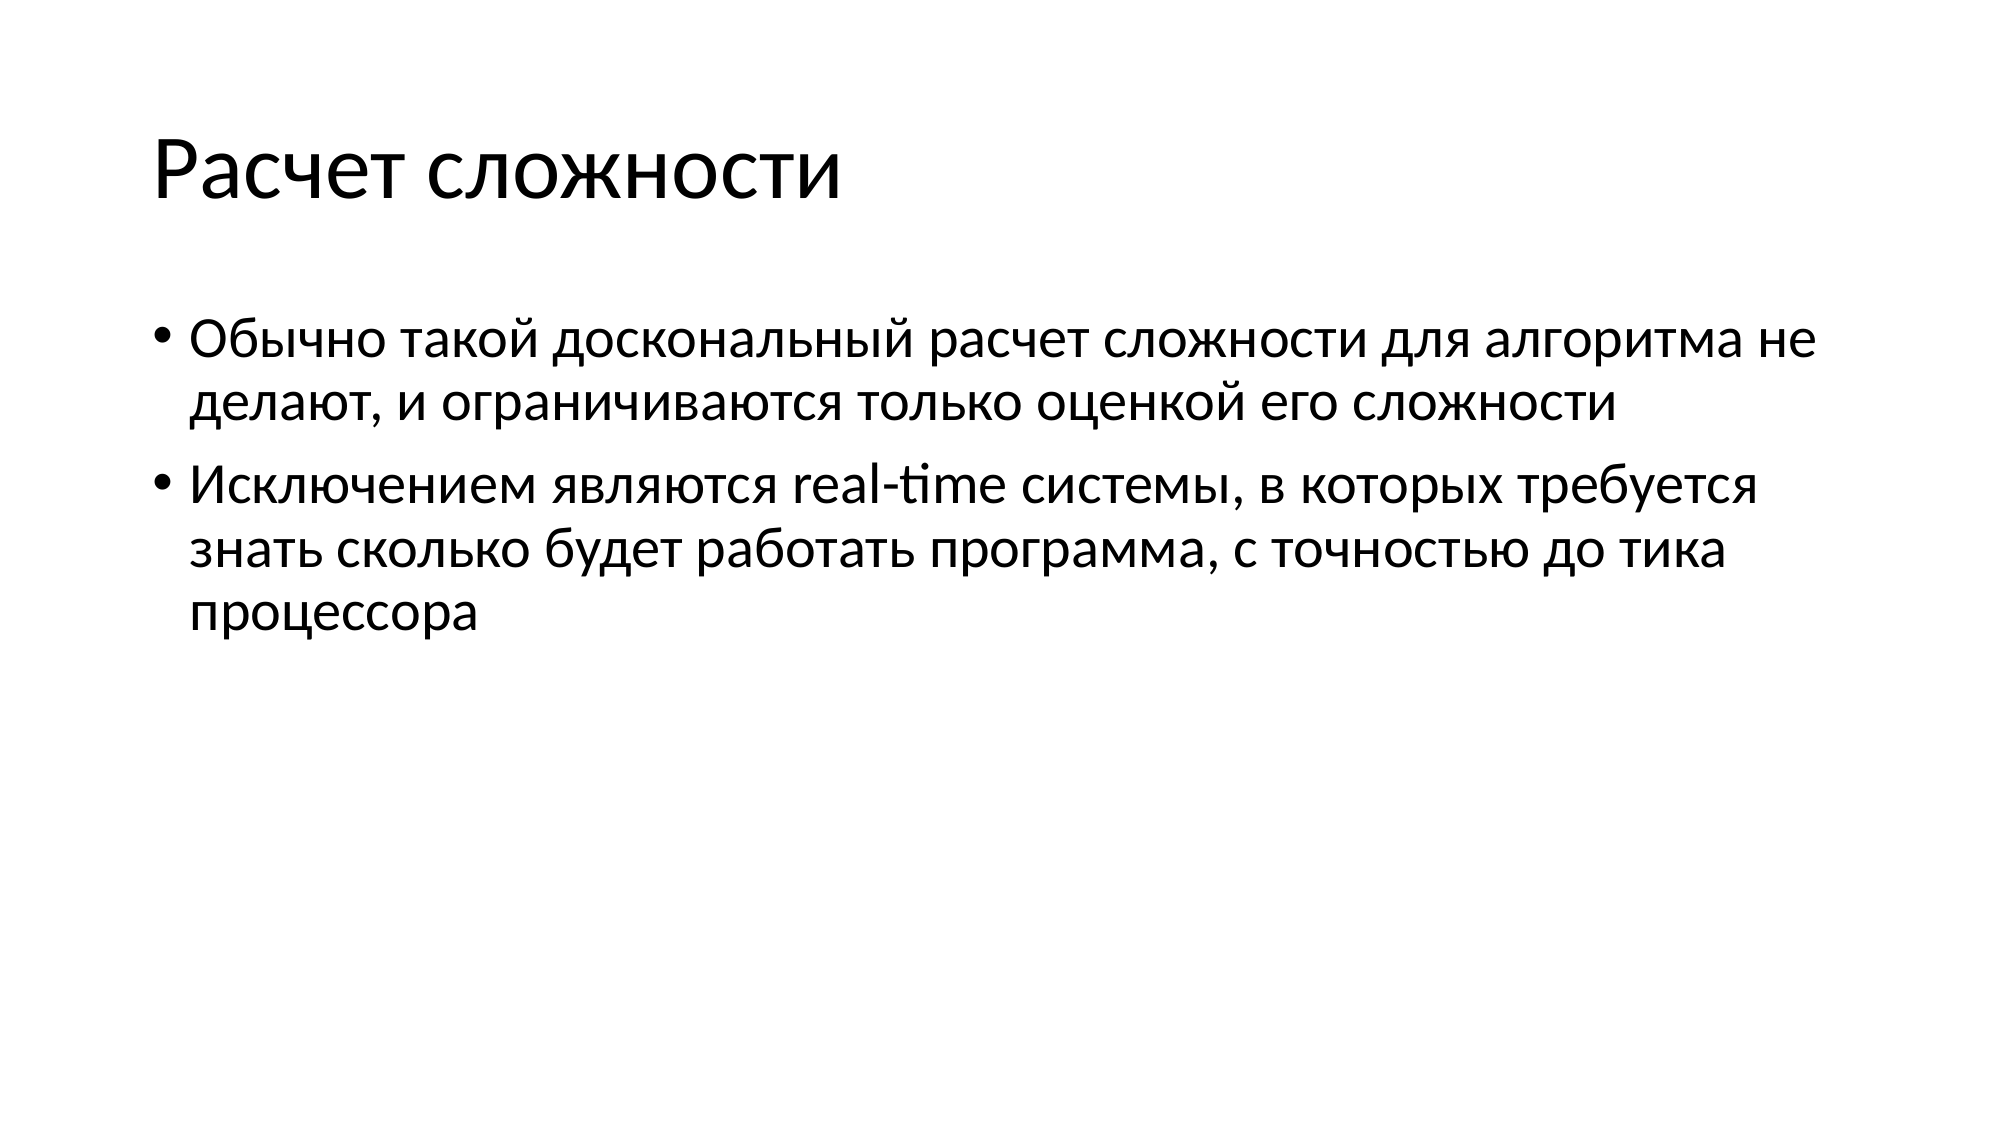

# Расчет сложности
Обычно такой доскональный расчет сложности для алгоритма не делают, и ограничиваются только оценкой его сложности
Исключением являются real-time системы, в которых требуется знать сколько будет работать программа, с точностью до тика процессора